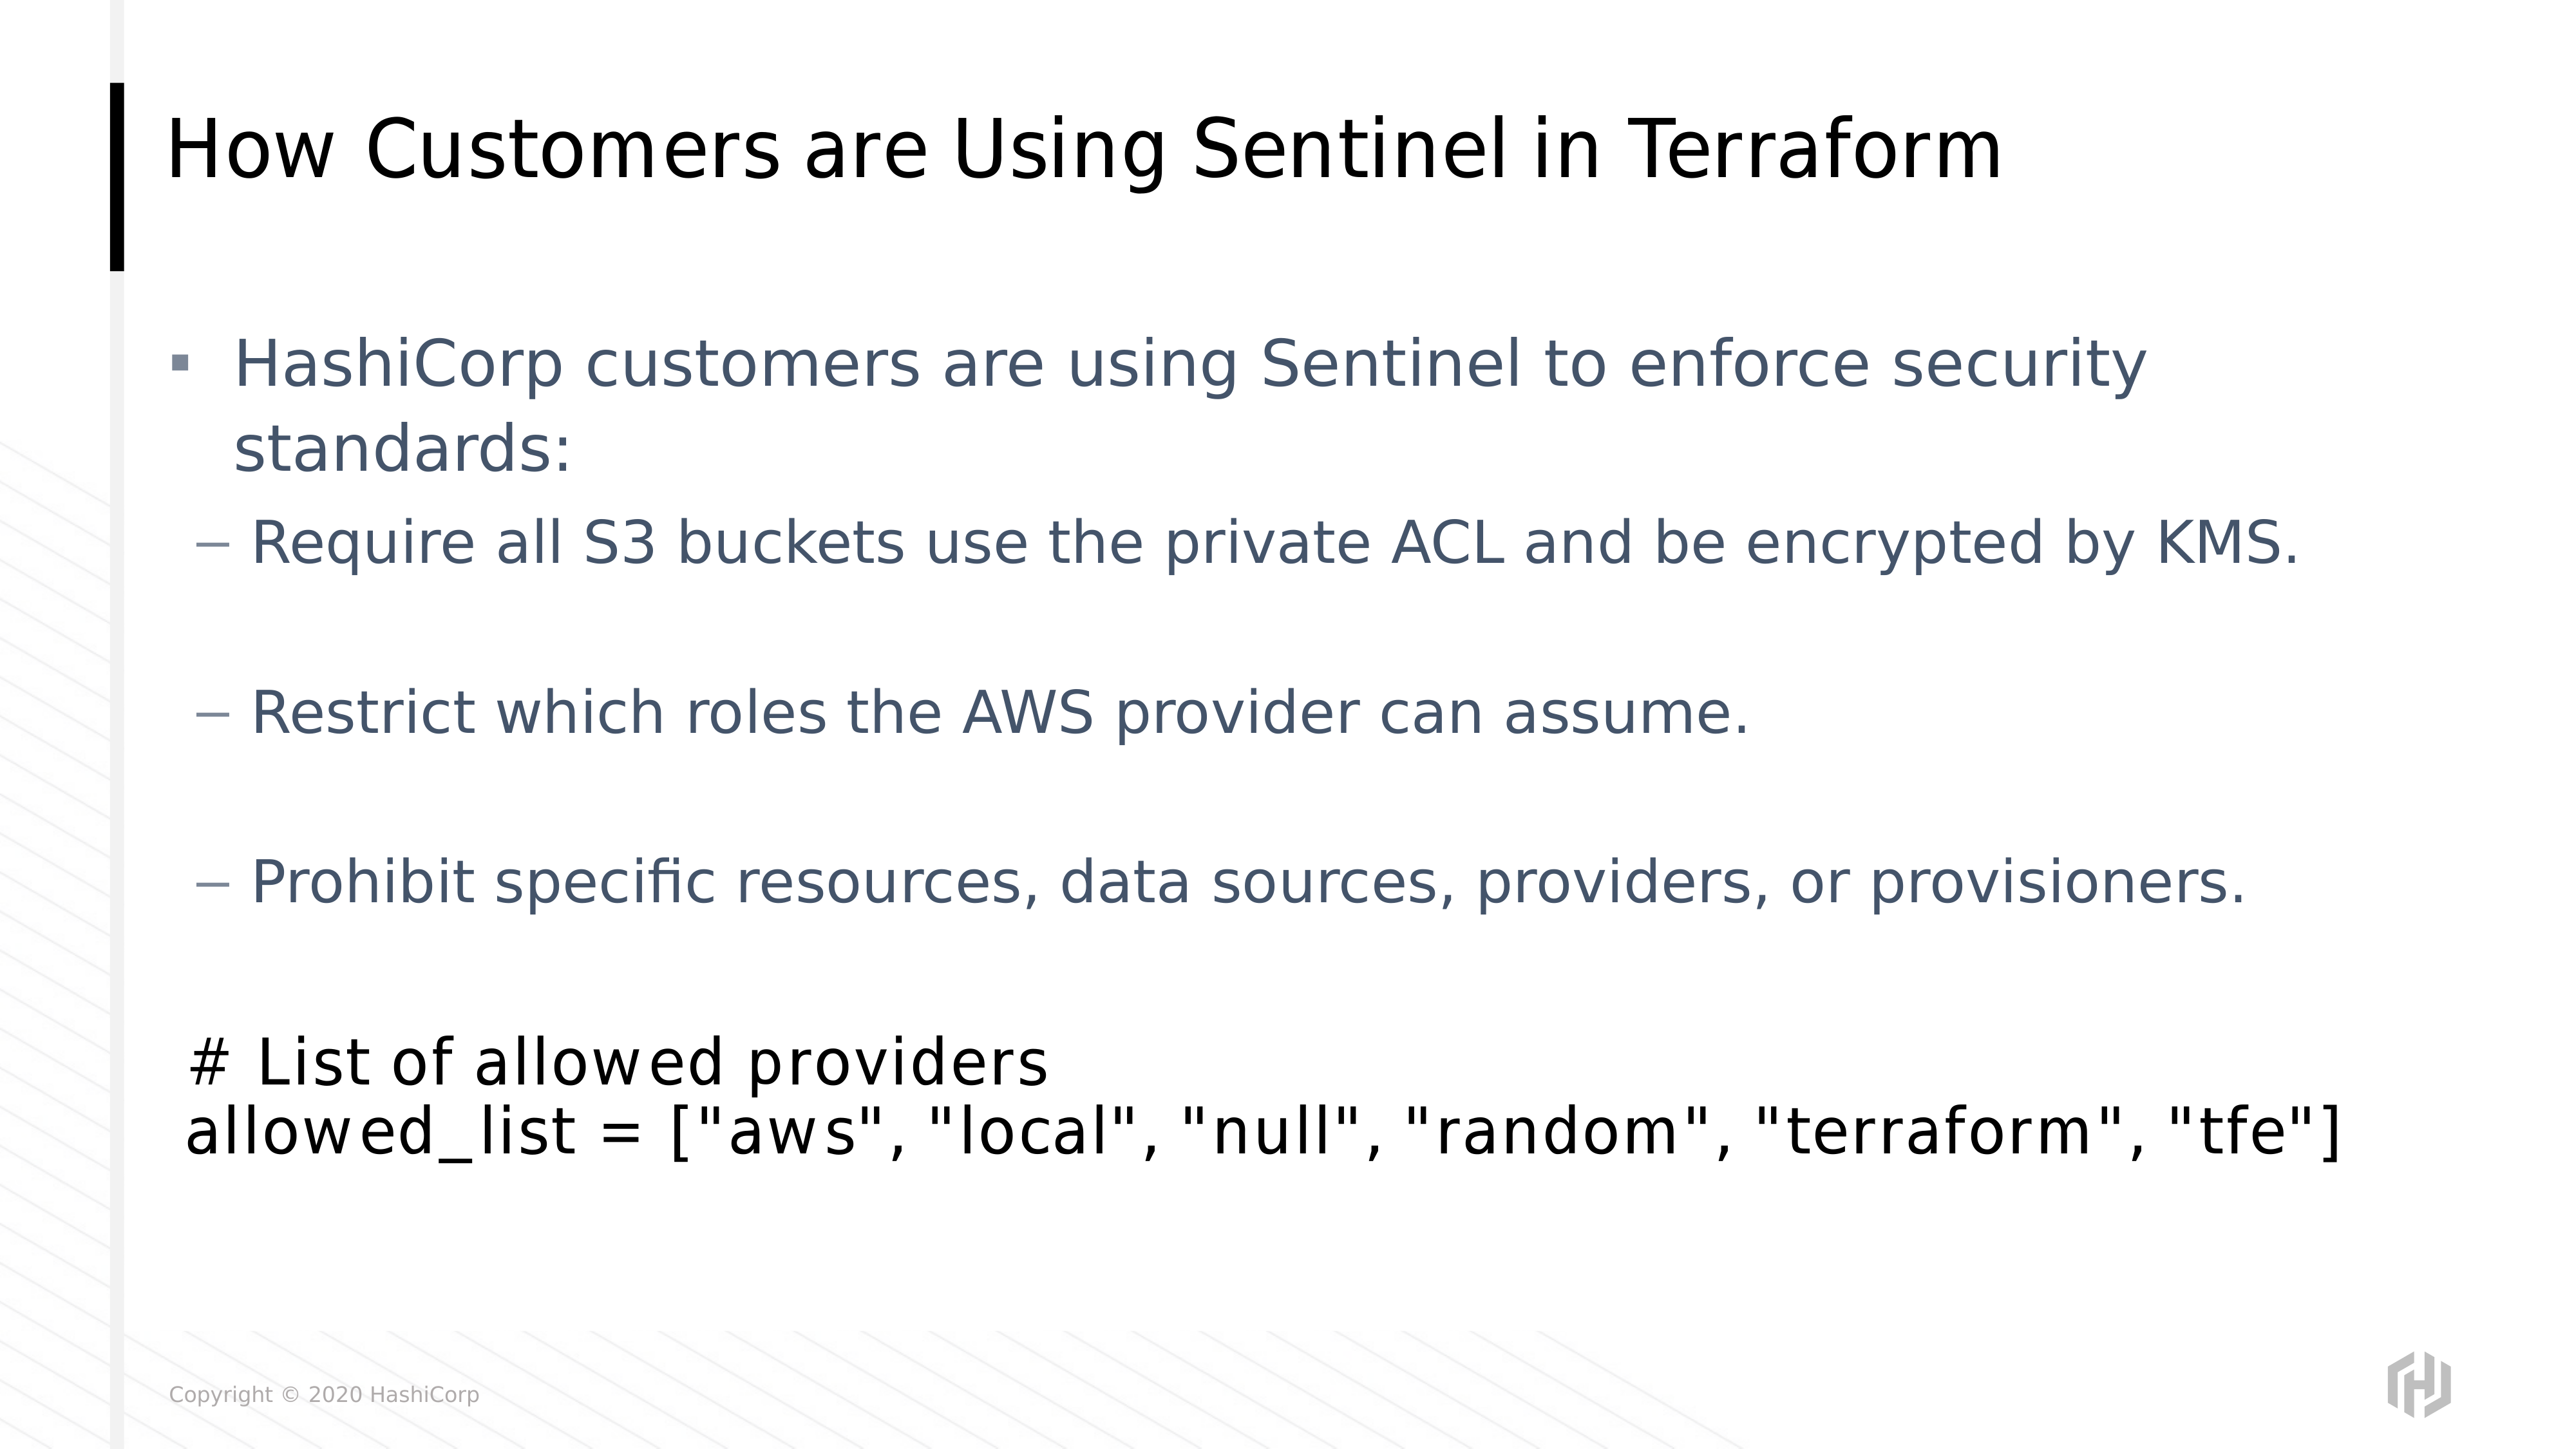

# How Customers are Using Sentinel in Terraform
HashiCorp customers are using Sentinel to enforce security standards:
Require all S3 buckets use the private ACL and be encrypted by KMS.

Restrict which roles the AWS provider can assume.

Prohibit specific resources, data sources, providers, or provisioners.

# List of allowed providers
allowed_list = ["aws", "local", "null", "random", "terraform", "tfe"]